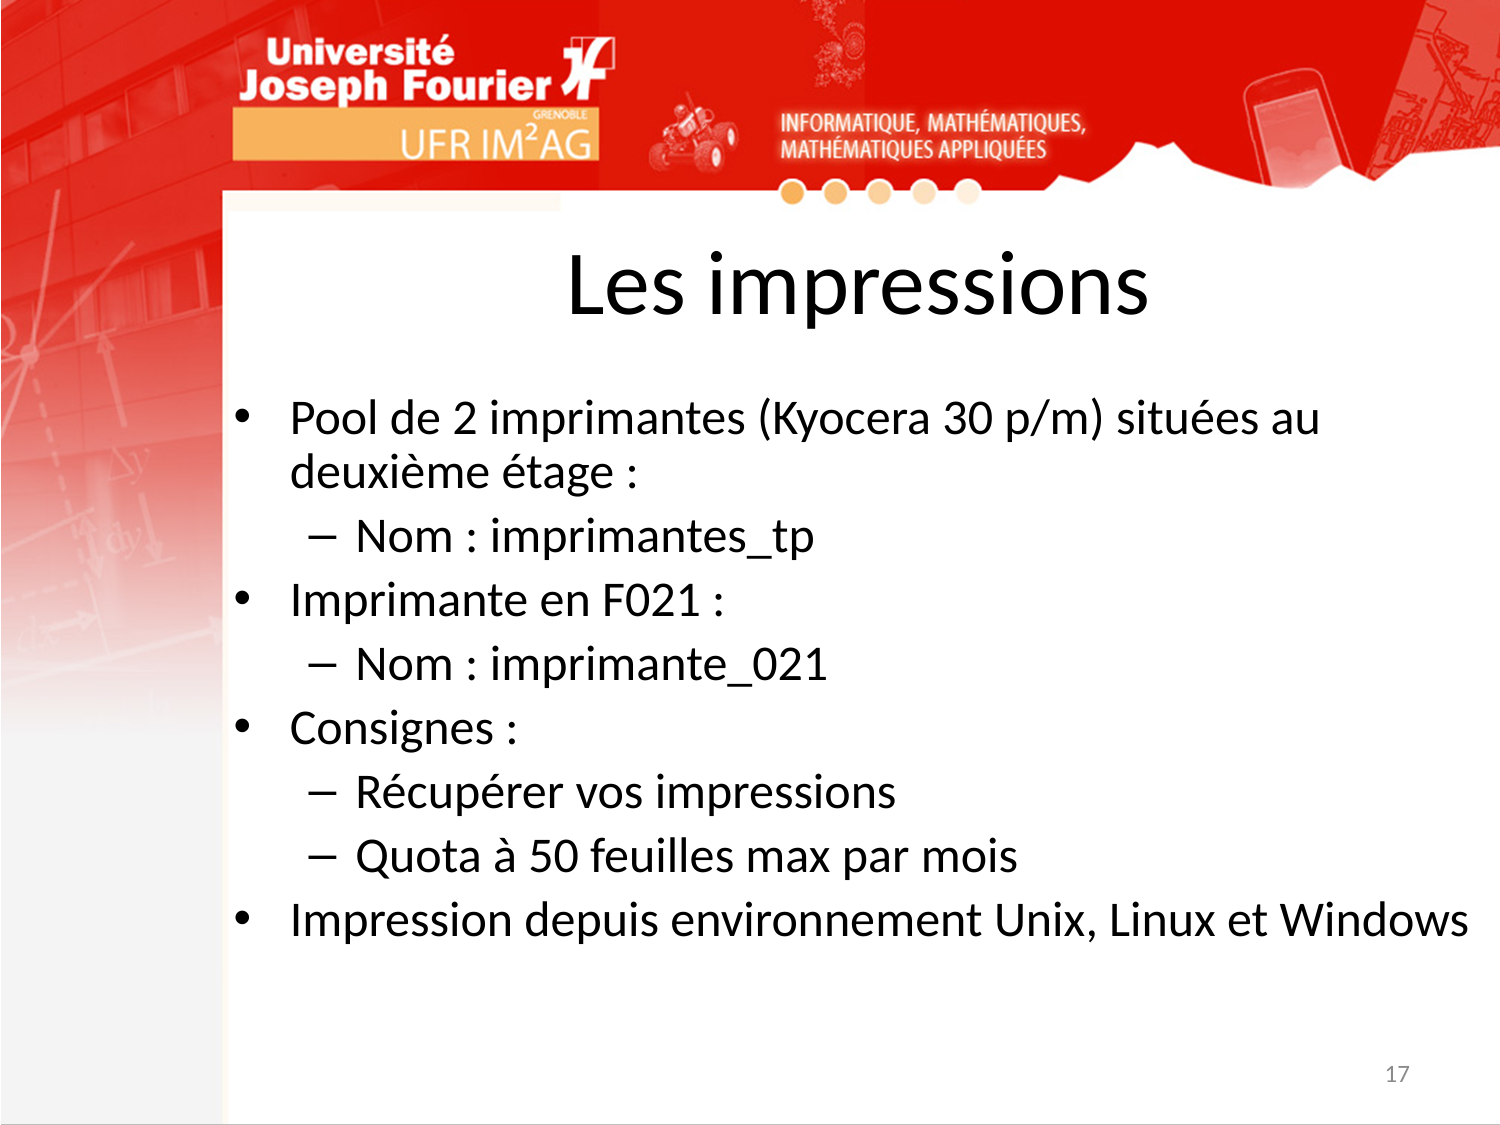

# Les impressions
Pool de 2 imprimantes (Kyocera 30 p/m) situées au deuxième étage :
Nom : imprimantes_tp
Imprimante en F021 :
Nom : imprimante_021
Consignes :
Récupérer vos impressions
Quota à 50 feuilles max par mois
Impression depuis environnement Unix, Linux et Windows

17